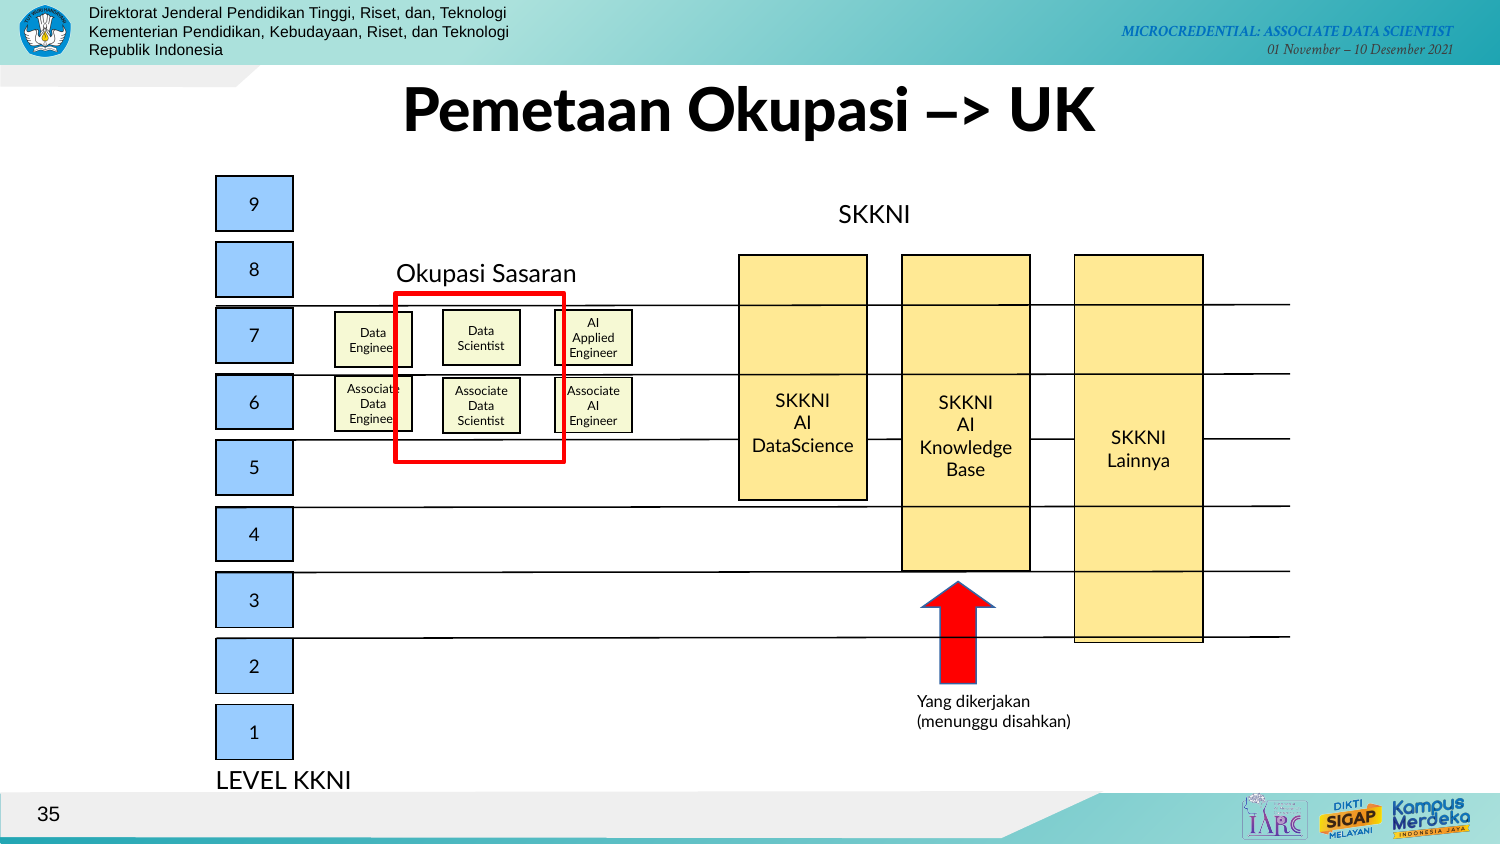

Pemetaan Okupasi –> UK
9
SKKNI
8
Okupasi Sasaran

SKKNI
AI
DataScience

SKKNI
AI
Knowledge
Base
SKKNI
Lainnya

7
Data
Scientist
AI
Applied
Engineer
Data
Engineer
6
Associate
Data
Engineer
Associate
AI
Engineer
Associate
Data
Scientist
5
4
3

2
Yang dikerjakan (menunggu disahkan)
1
LEVEL KKNI
35